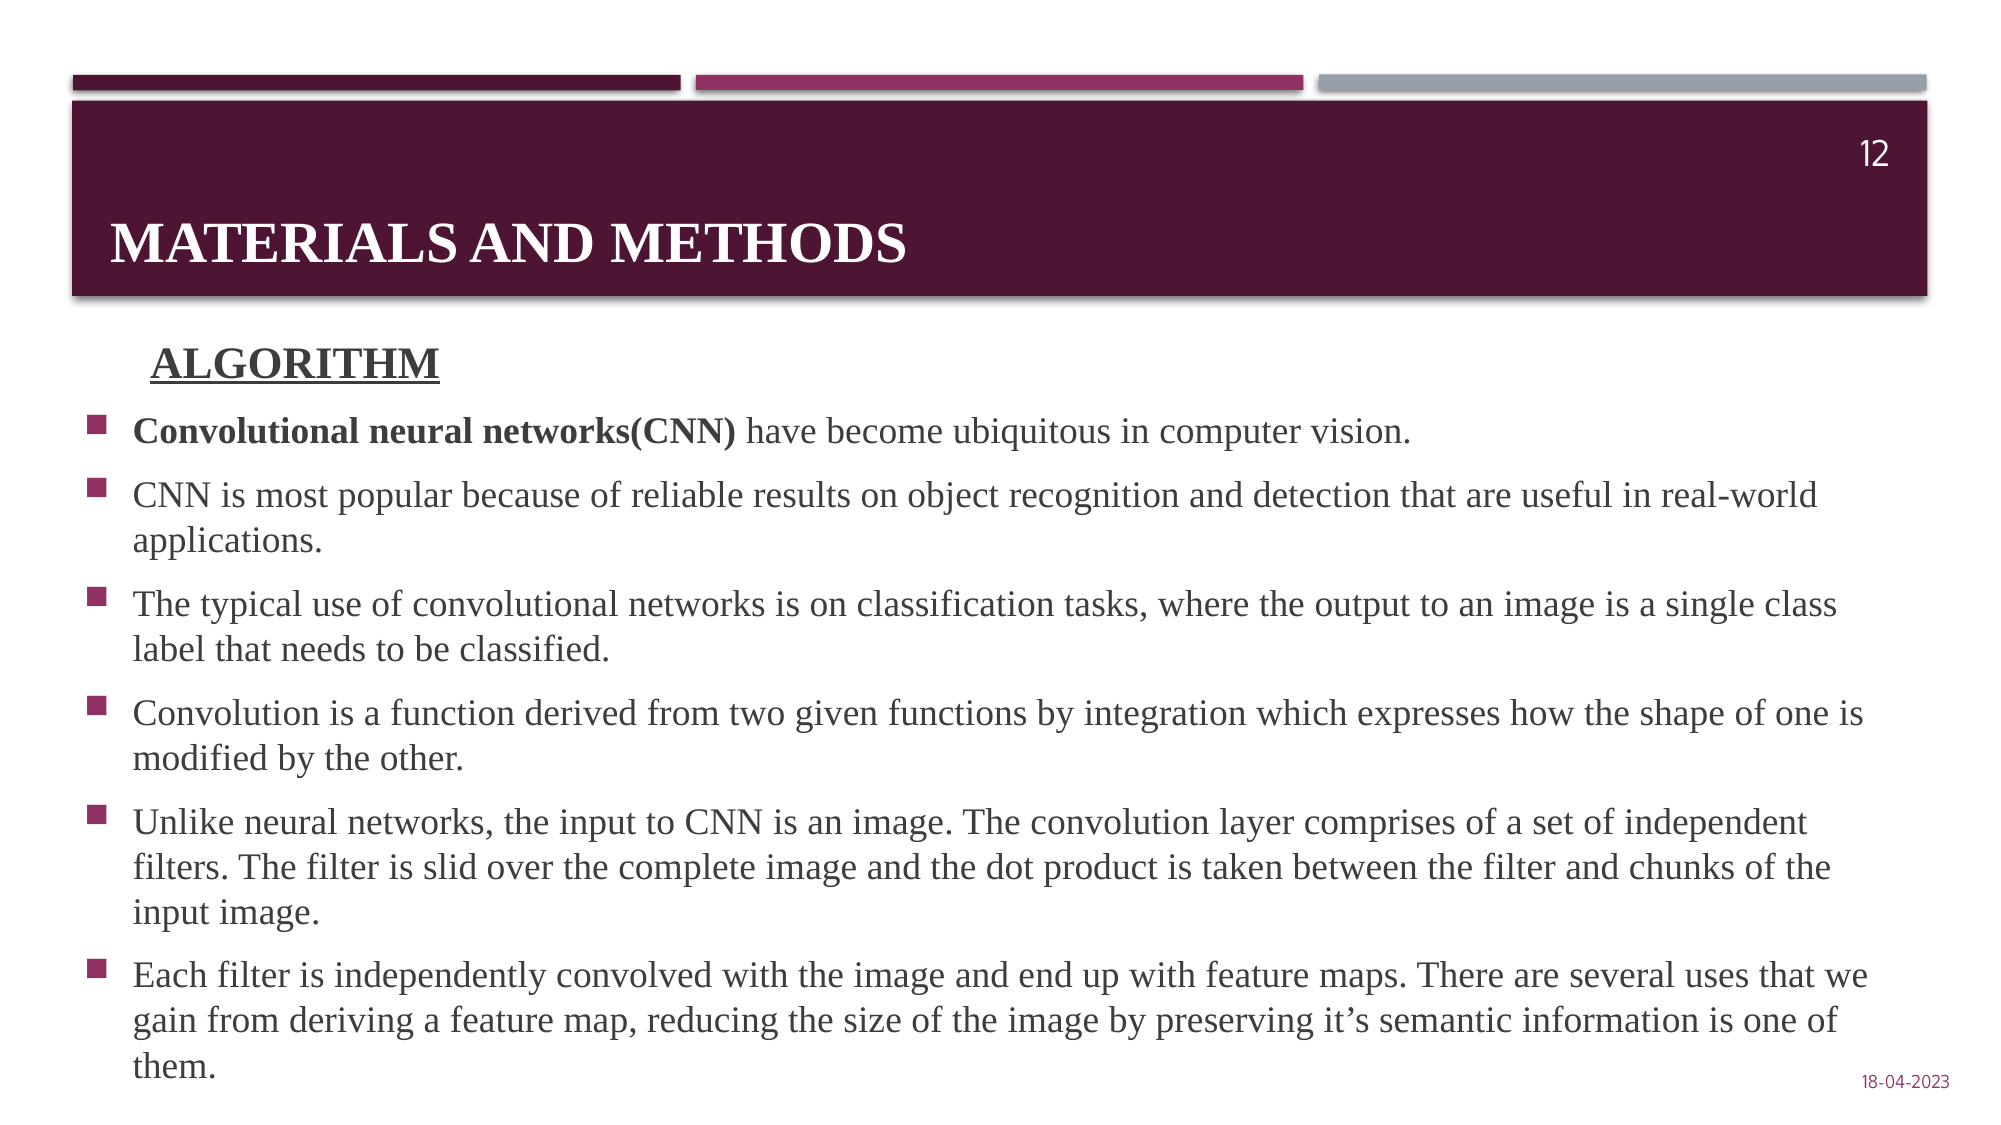

# Materials And Methods
12
       ALGORITHM
Convolutional neural networks(CNN) have become ubiquitous in computer vision.
CNN is most popular because of reliable results on object recognition and detection that are useful in real-world applications.
The typical use of convolutional networks is on classification tasks, where the output to an image is a single class label that needs to be classified.
Convolution is a function derived from two given functions by integration which expresses how the shape of one is modified by the other.
Unlike neural networks, the input to CNN is an image. The convolution layer comprises of a set of independent filters. The filter is slid over the complete image and the dot product is taken between the filter and chunks of the input image.
Each filter is independently convolved with the image and end up with feature maps. There are several uses that we gain from deriving a feature map, reducing the size of the image by preserving it’s semantic information is one of them.
18-04-2023